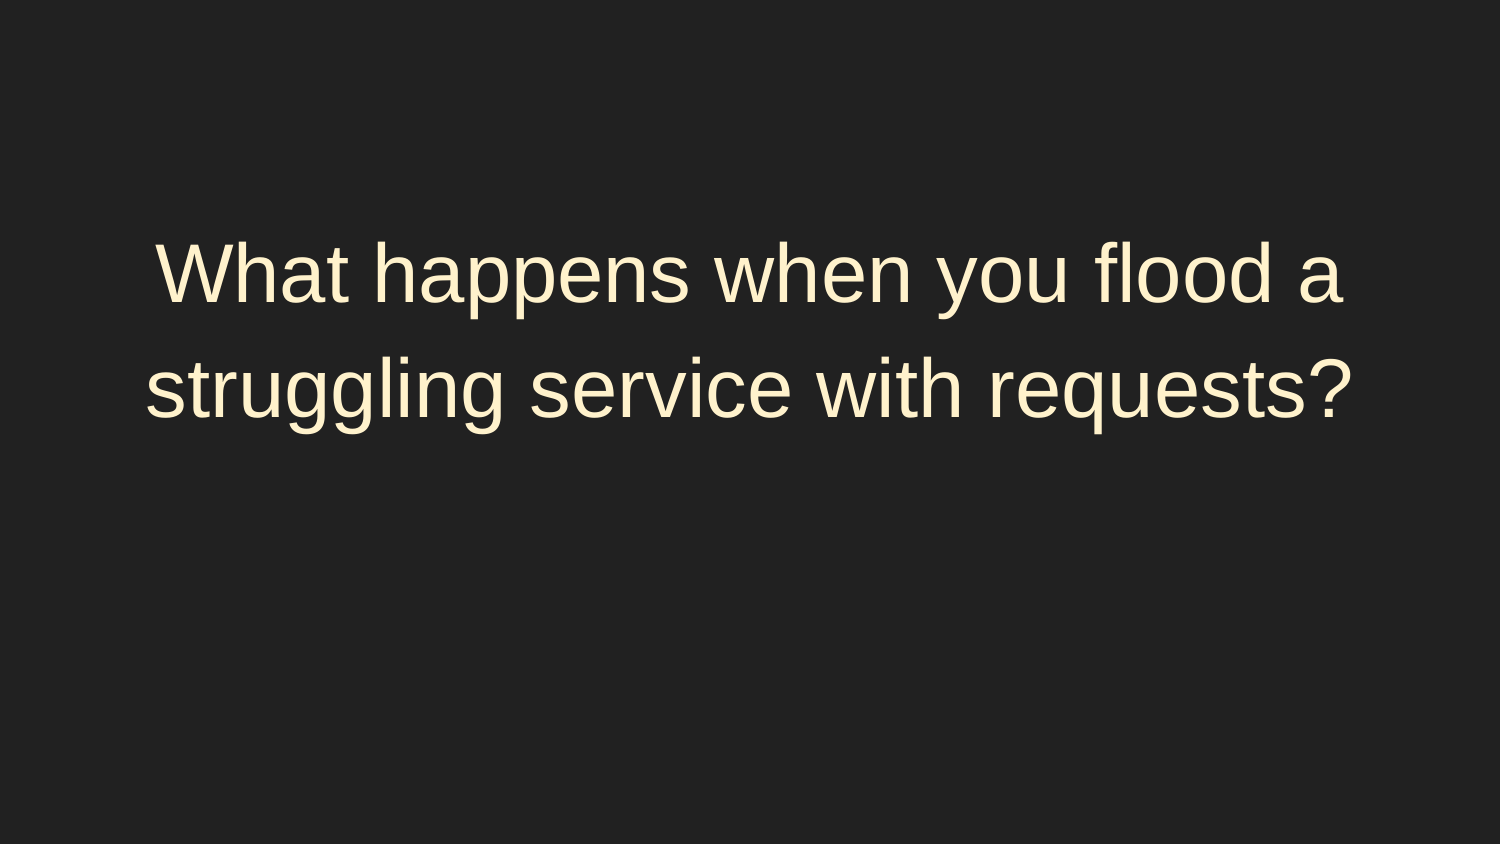

#
What happens when you flood a struggling service with requests?